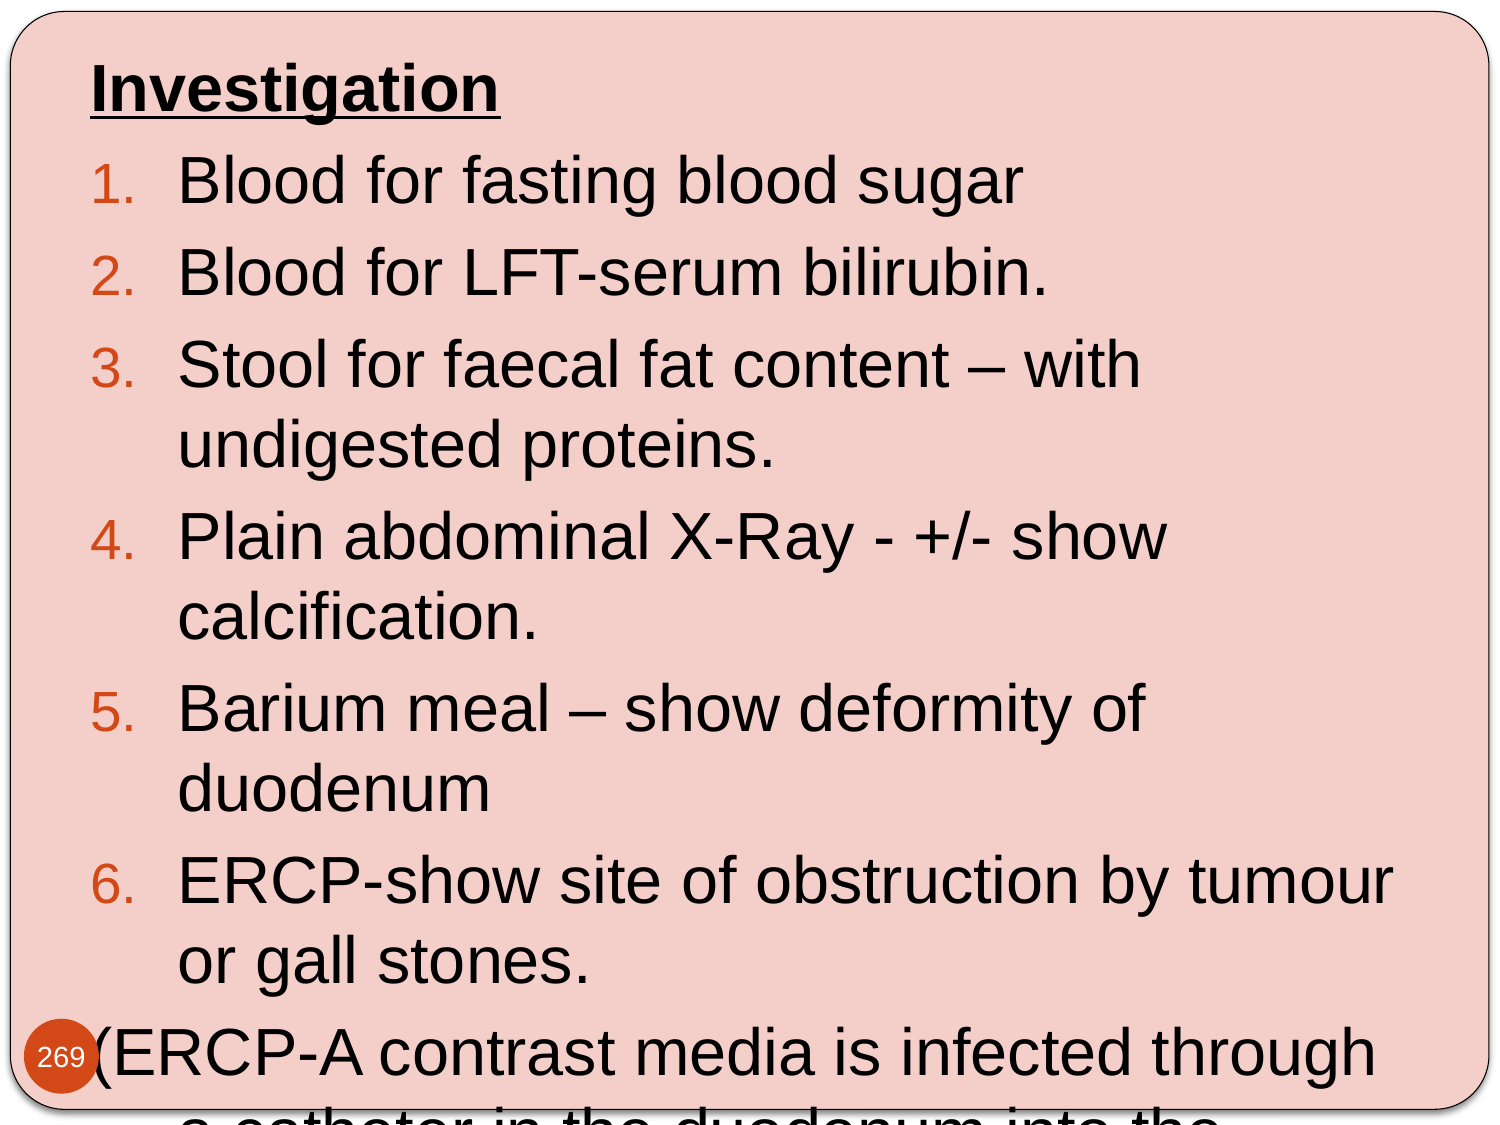

Investigation
Blood for fasting blood sugar
Blood for LFT-serum bilirubin.
Stool for faecal fat content – with undigested proteins.
Plain abdominal X-Ray - +/- show calcification.
Barium meal – show deformity of duodenum
ERCP-show site of obstruction by tumour or gall stones.
(ERCP-A contrast media is infected through a catheter in the duodenum into the biliary and pancreatic ducts and an X-ray is taken)
269